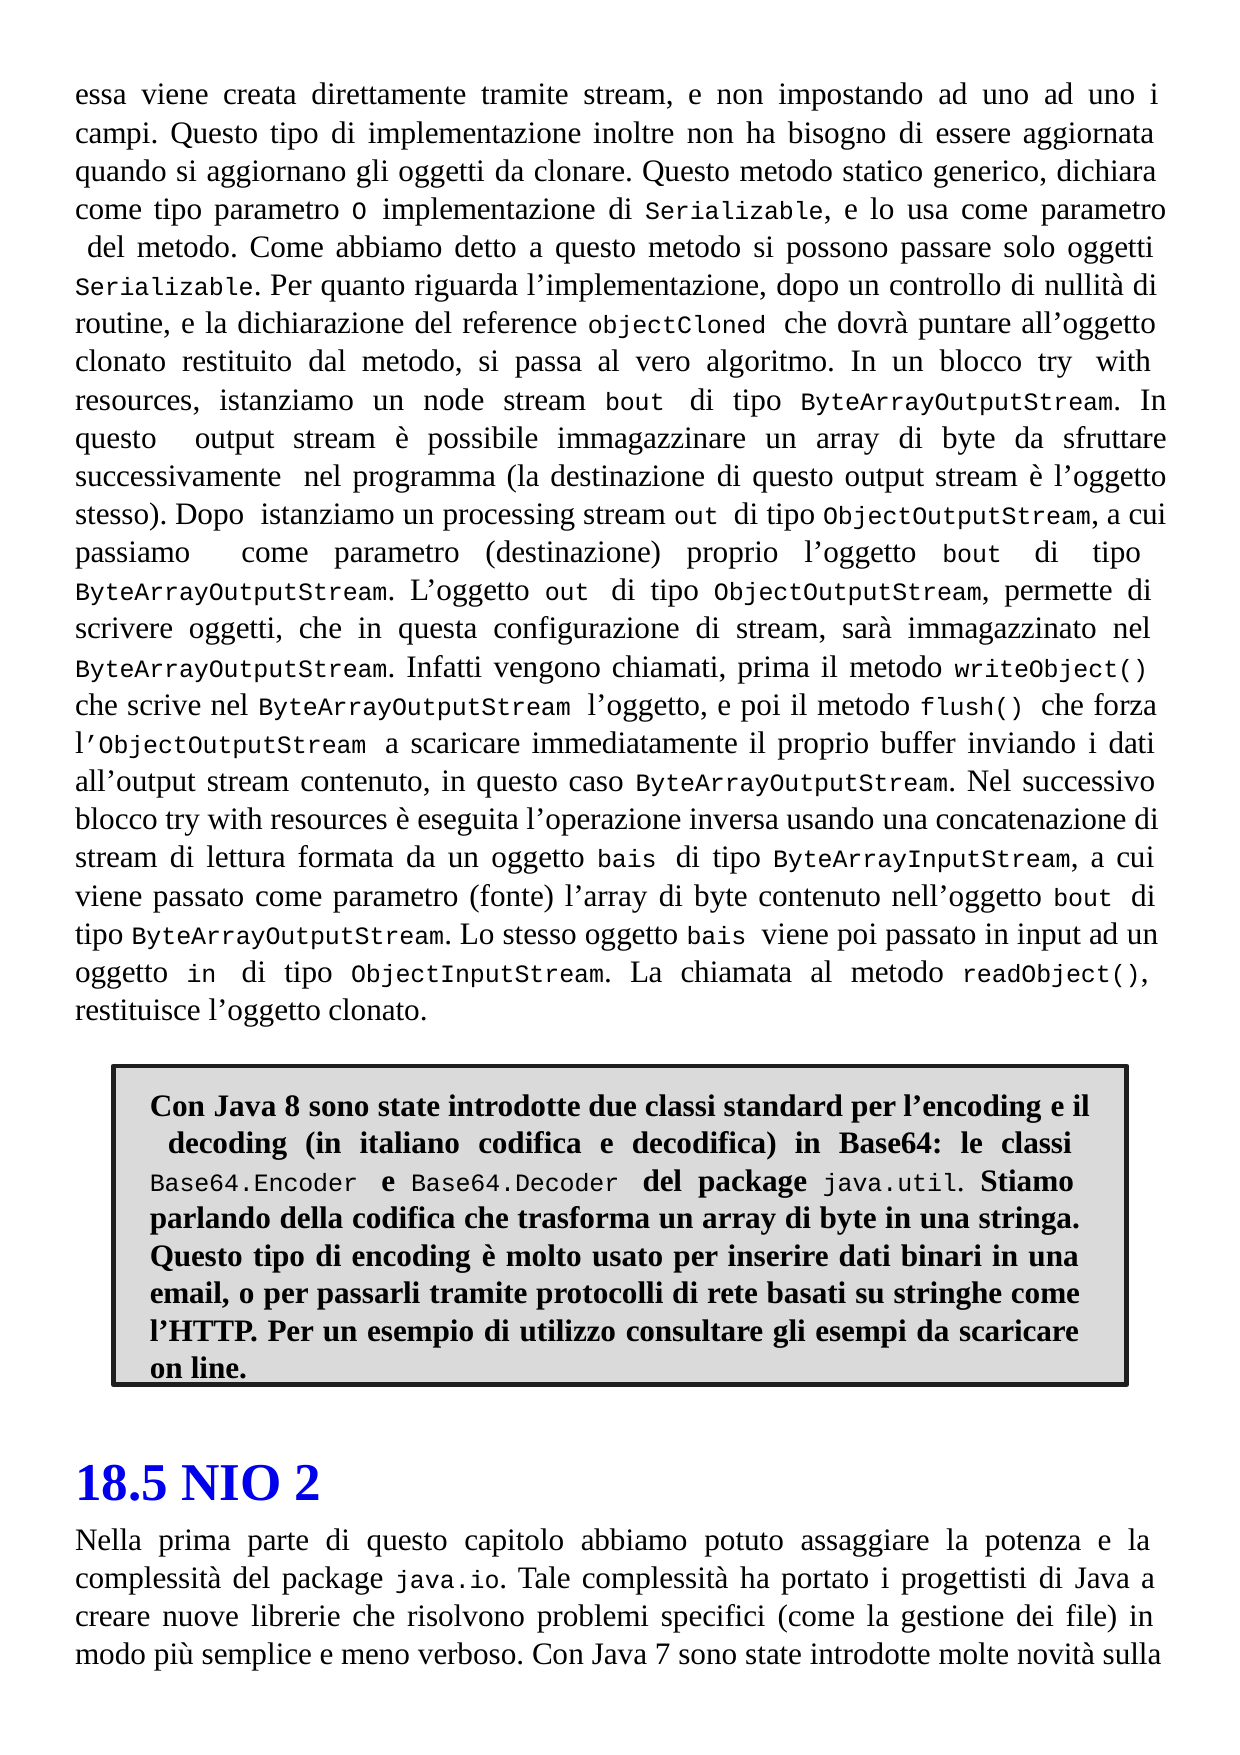

essa viene creata direttamente tramite stream, e non impostando ad uno ad uno i  campi. Questo tipo di implementazione inoltre non ha bisogno di essere aggiornata  quando si aggiornano gli oggetti da clonare. Questo metodo statico generico, dichiara  come tipo parametro O implementazione di Serializable, e lo usa come parametro  del metodo. Come abbiamo detto a questo metodo si possono passare solo oggetti  Serializable. Per quanto riguarda l’implementazione, dopo un controllo di nullità di  routine, e la dichiarazione del reference objectCloned che dovrà puntare all’oggetto  clonato restituito dal metodo, si passa al vero algoritmo. In un blocco try with  resources, istanziamo un node stream bout di tipo ByteArrayOutputStream. In questo  output stream è possibile immagazzinare un array di byte da sfruttare successivamente  nel programma (la destinazione di questo output stream è l’oggetto stesso). Dopo  istanziamo un processing stream out di tipo ObjectOutputStream, a cui passiamo  come parametro (destinazione) proprio l’oggetto bout di tipo  ByteArrayOutputStream. L’oggetto out di tipo ObjectOutputStream, permette di  scrivere oggetti, che in questa configurazione di stream, sarà immagazzinato nel  ByteArrayOutputStream. Infatti vengono chiamati, prima il metodo writeObject()  che scrive nel ByteArrayOutputStream l’oggetto, e poi il metodo flush() che forza  l’ObjectOutputStream a scaricare immediatamente il proprio buffer inviando i dati  all’output stream contenuto, in questo caso ByteArrayOutputStream. Nel successivo  blocco try with resources è eseguita l’operazione inversa usando una concatenazione di  stream di lettura formata da un oggetto bais di tipo ByteArrayInputStream, a cui  viene passato come parametro (fonte) l’array di byte contenuto nell’oggetto bout di  tipo ByteArrayOutputStream. Lo stesso oggetto bais viene poi passato in input ad un  oggetto in di tipo ObjectInputStream. La chiamata al metodo readObject(),  restituisce l’oggetto clonato.
Con Java 8 sono state introdotte due classi standard per l’encoding e il  decoding (in italiano codifica e decodifica) in Base64: le classi  Base64.Encoder e Base64.Decoder del package java.util. Stiamo  parlando della codifica che trasforma un array di byte in una stringa.  Questo tipo di encoding è molto usato per inserire dati binari in una  email, o per passarli tramite protocolli di rete basati su stringhe come  l’HTTP. Per un esempio di utilizzo consultare gli esempi da scaricare  on line.
18.5 NIO 2
Nella prima parte di questo capitolo abbiamo potuto assaggiare la potenza e la  complessità del package java.io. Tale complessità ha portato i progettisti di Java a  creare nuove librerie che risolvono problemi specifici (come la gestione dei file) in  modo più semplice e meno verboso. Con Java 7 sono state introdotte molte novità sulla